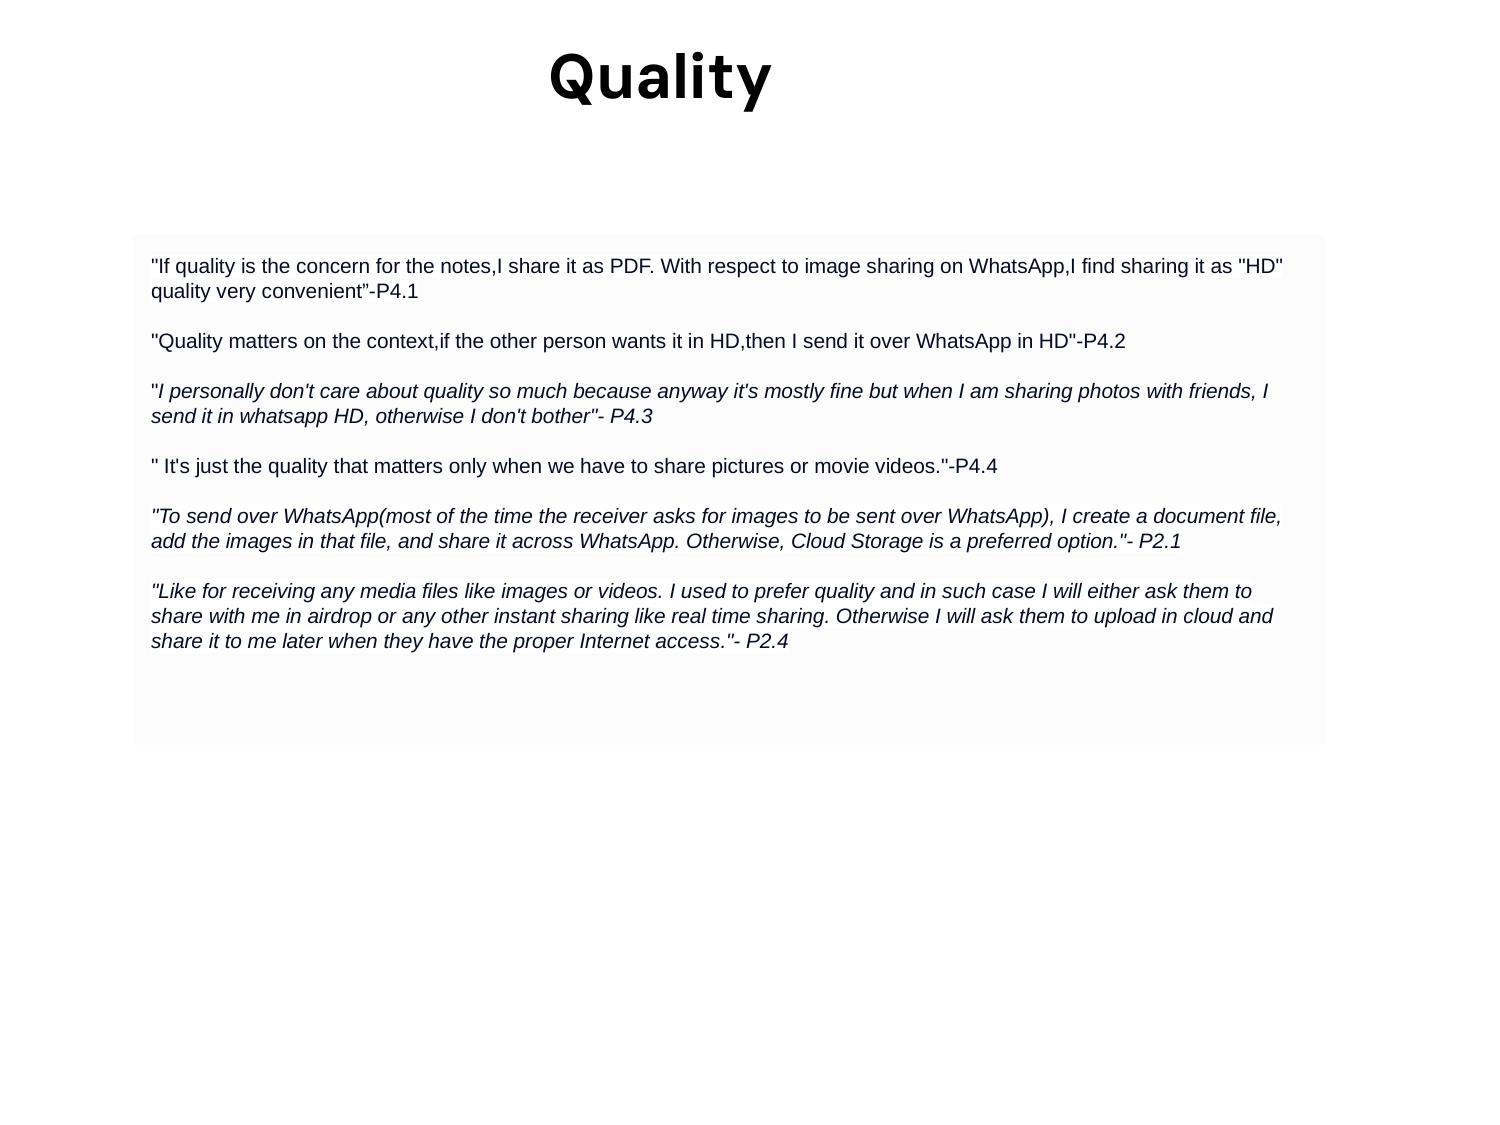

Quality
"If quality is the concern for the notes,I share it as PDF. With respect to image sharing on WhatsApp,I find sharing it as "HD" quality very convenient”-P4.1

"Quality matters on the context,if the other person wants it in HD,then I send it over WhatsApp in HD"-P4.2

"I personally don't care about quality so much because anyway it's mostly fine but when I am sharing photos with friends, I send it in whatsapp HD, otherwise I don't bother"- P4.3

" It's just the quality that matters only when we have to share pictures or movie videos."-P4.4

"To send over WhatsApp(most of the time the receiver asks for images to be sent over WhatsApp), I create a document file, add the images in that file, and share it across WhatsApp. Otherwise, Cloud Storage is a preferred option."- P2.1

"Like for receiving any media files like images or videos. I used to prefer quality and in such case I will either ask them to share with me in airdrop or any other instant sharing like real time sharing. Otherwise I will ask them to upload in cloud and share it to me later when they have the proper Internet access."- P2.4